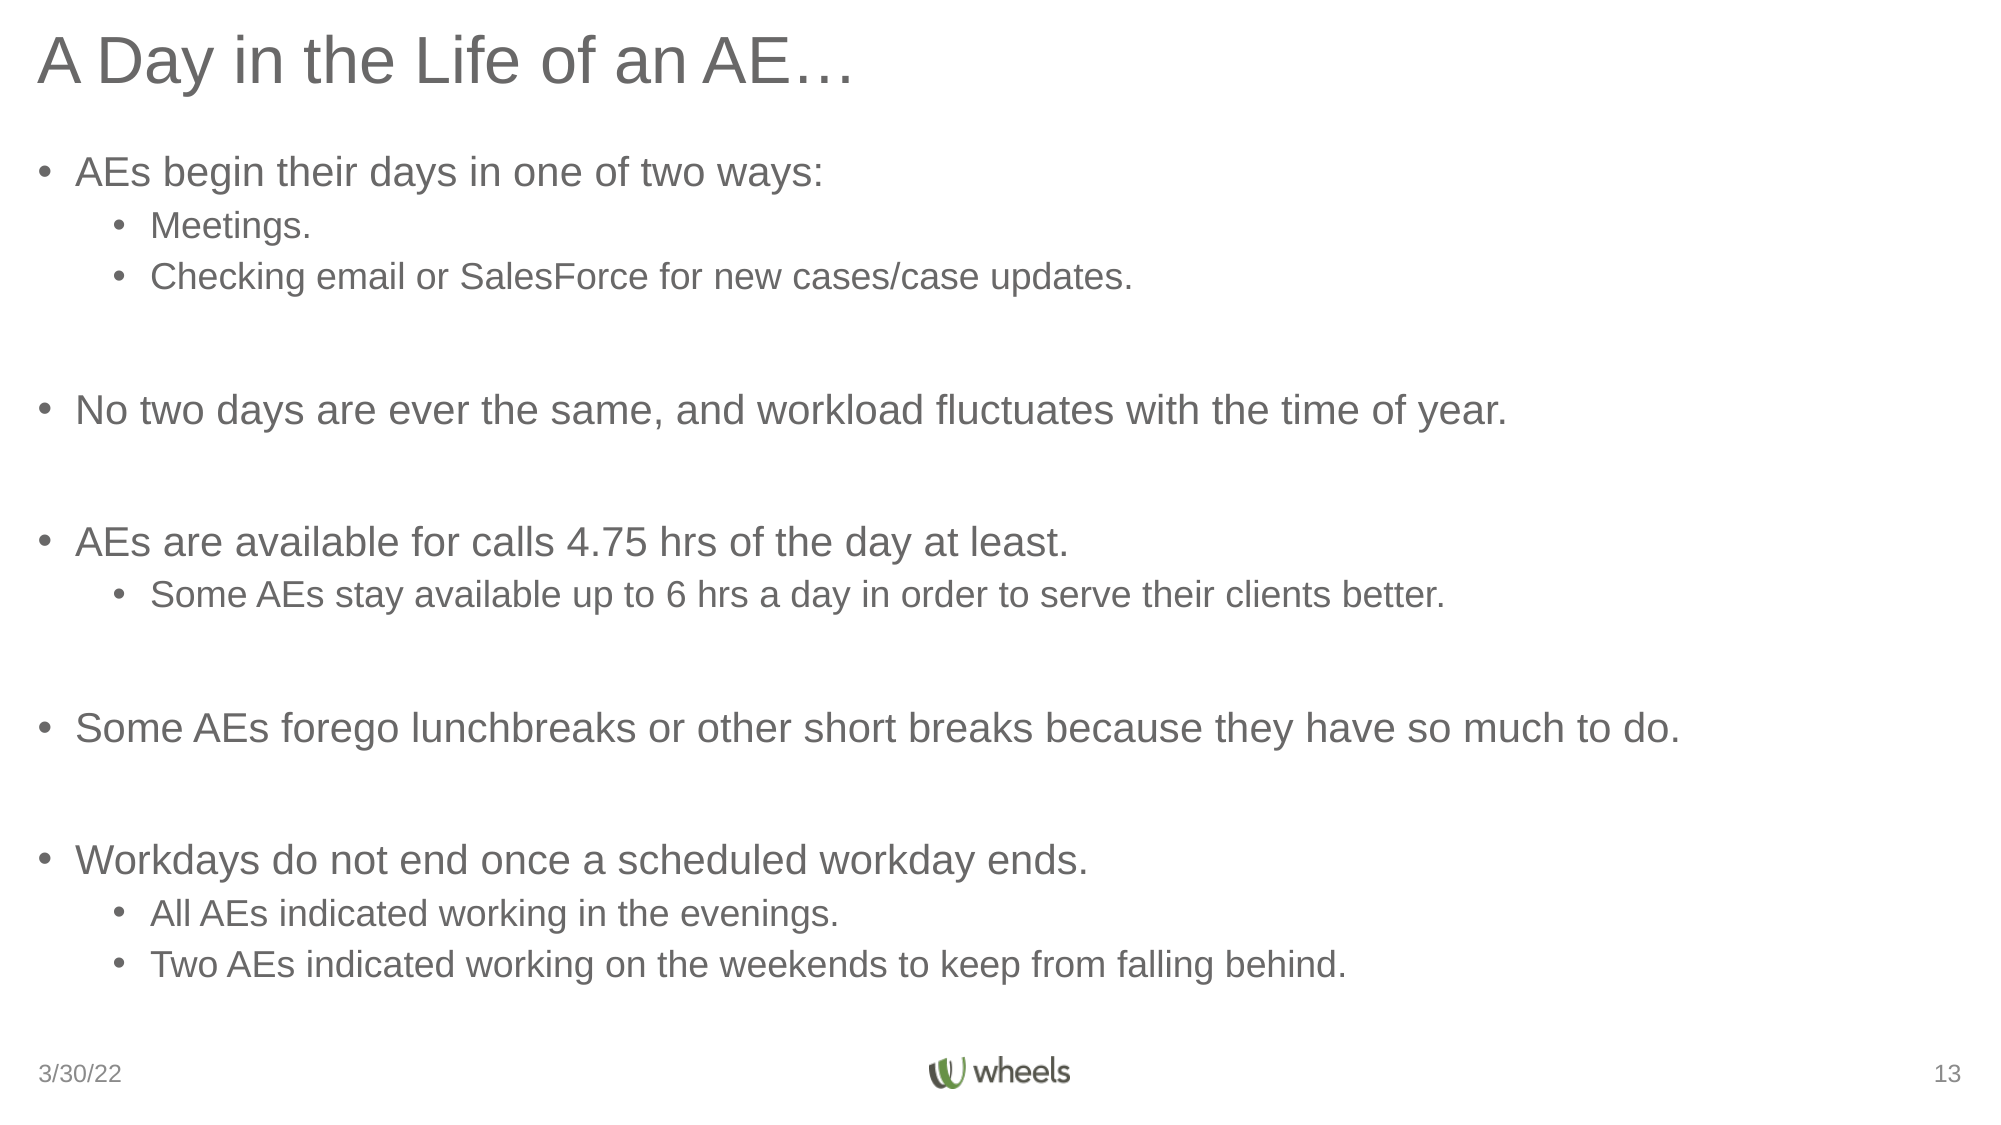

# A Day in the Life of an AE…
AEs begin their days in one of two ways:
Meetings.
Checking email or SalesForce for new cases/case updates.

No two days are ever the same, and workload fluctuates with the time of year.

AEs are available for calls 4.75 hrs of the day at least.
Some AEs stay available up to 6 hrs a day in order to serve their clients better.

Some AEs forego lunchbreaks or other short breaks because they have so much to do.

Workdays do not end once a scheduled workday ends.
All AEs indicated working in the evenings.
Two AEs indicated working on the weekends to keep from falling behind.
3/30/22
13